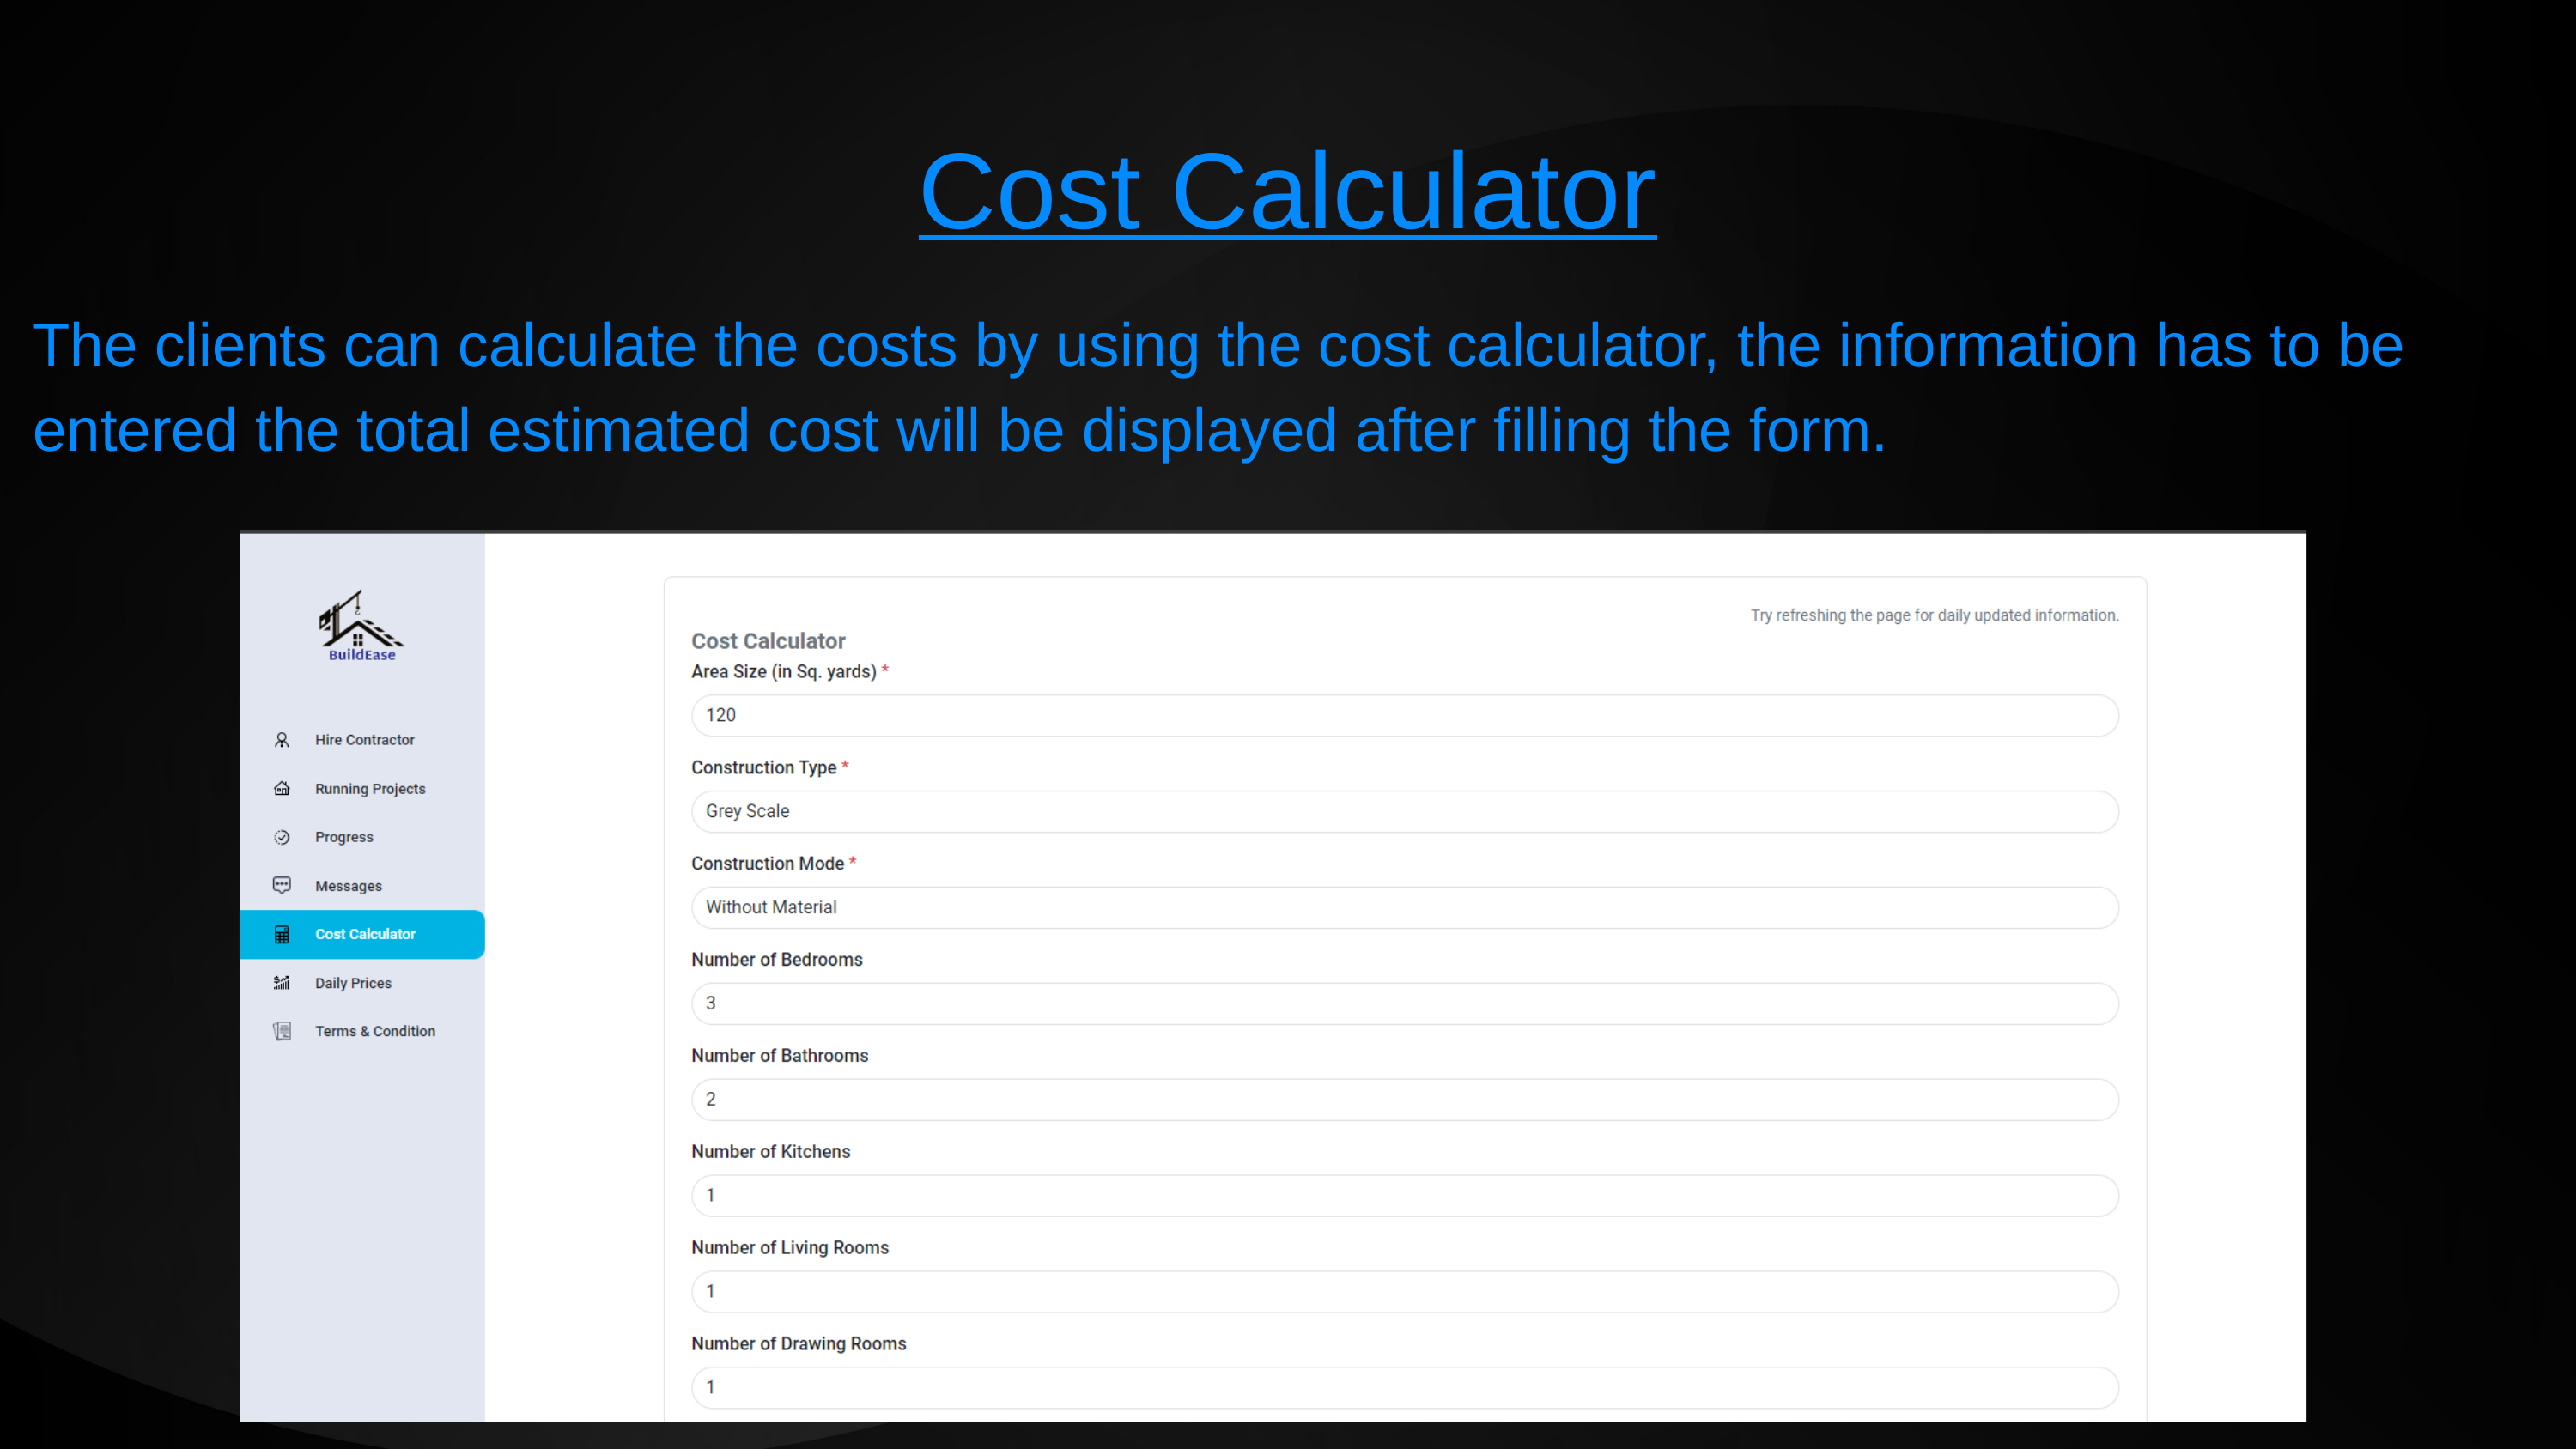

Cost Calculator
The clients can calculate the costs by using the cost calculator, the information has to be entered the total estimated cost will be displayed after filling the form.